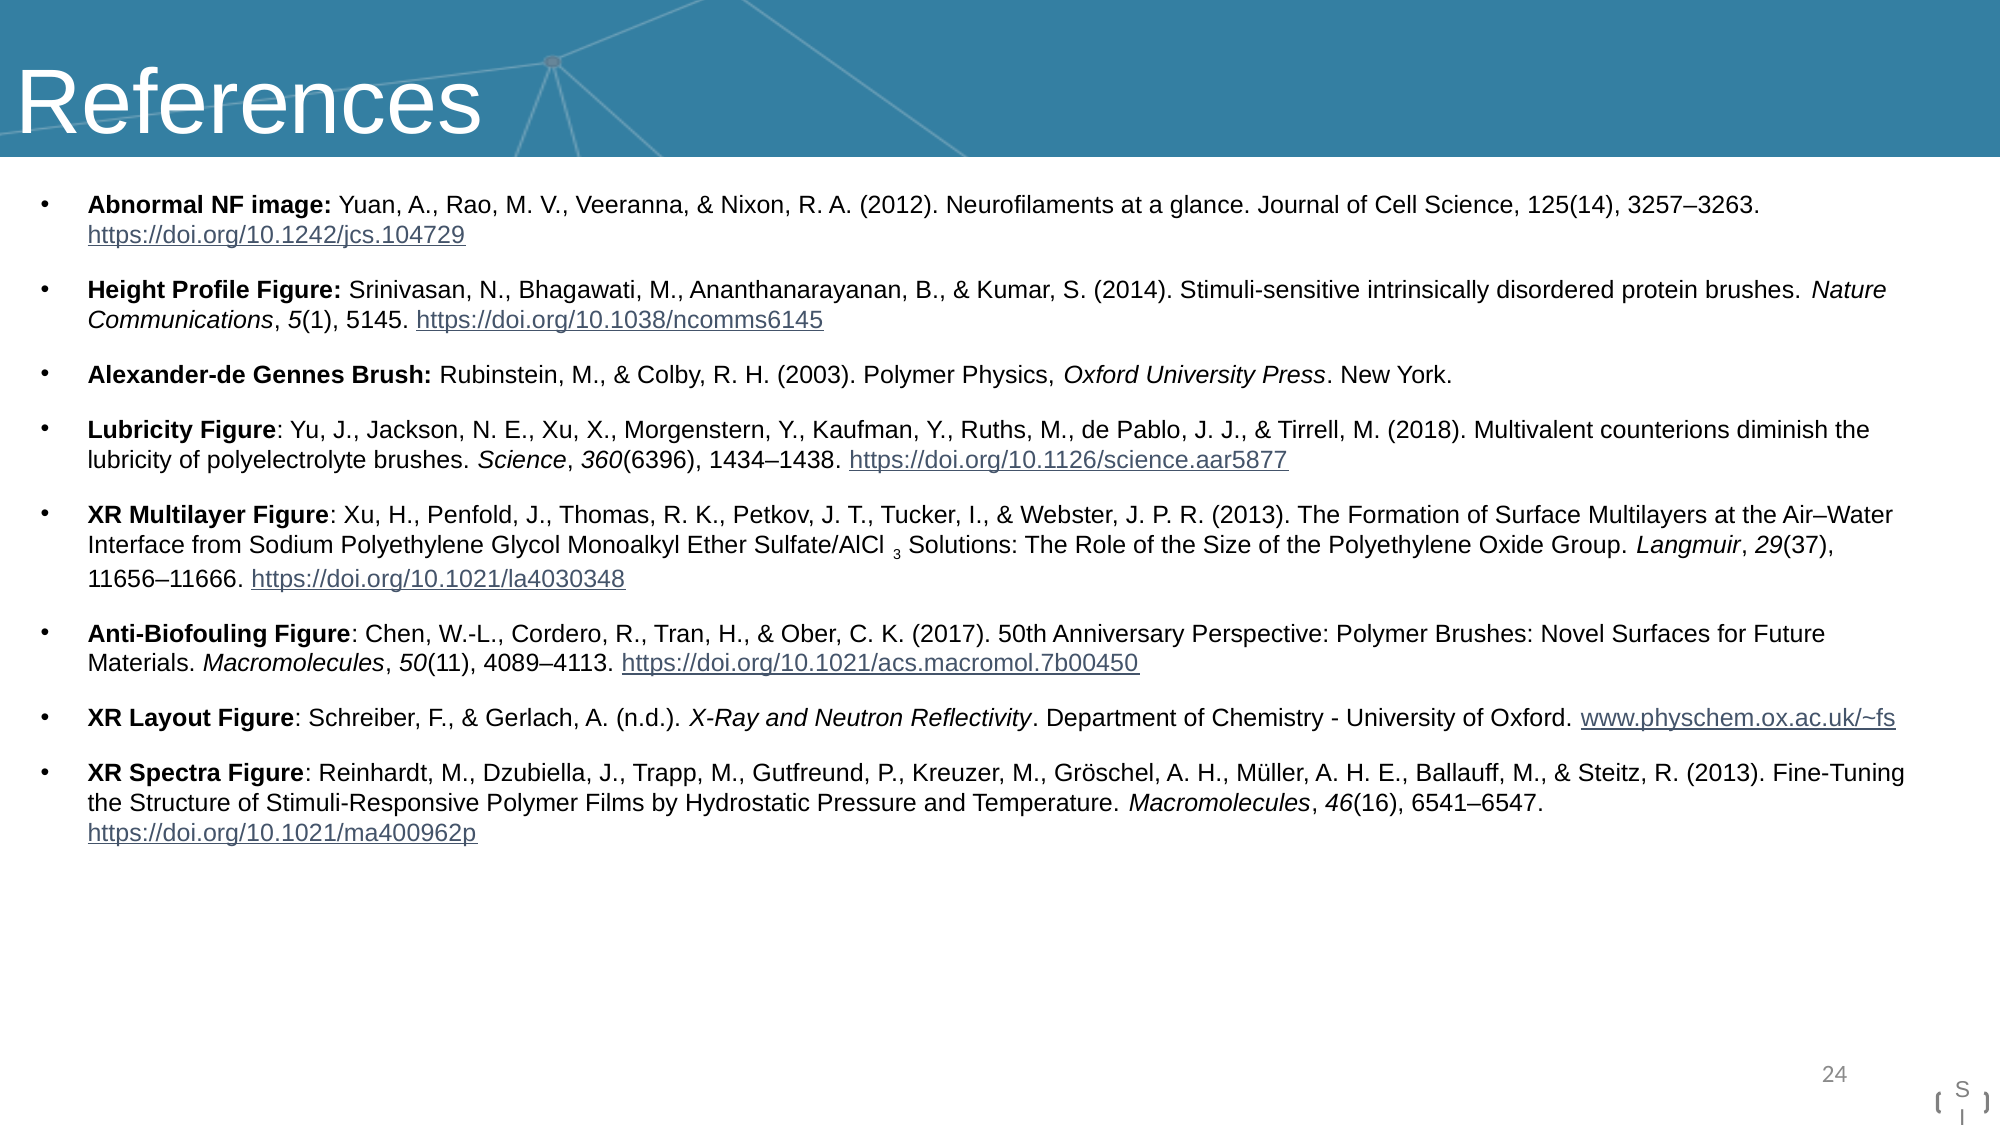

# References
Abnormal NF image: Yuan, A., Rao, M. V., Veeranna, & Nixon, R. A. (2012). Neurofilaments at a glance. Journal of Cell Science, 125(14), 3257–3263. https://doi.org/10.1242/jcs.104729
Height Profile Figure: Srinivasan, N., Bhagawati, M., Ananthanarayanan, B., & Kumar, S. (2014). Stimuli-sensitive intrinsically disordered protein brushes. Nature Communications, 5(1), 5145. https://doi.org/10.1038/ncomms6145
Alexander-de Gennes Brush: Rubinstein, M., & Colby, R. H. (2003). Polymer Physics, Oxford University Press. New York.
Lubricity Figure: Yu, J., Jackson, N. E., Xu, X., Morgenstern, Y., Kaufman, Y., Ruths, M., de Pablo, J. J., & Tirrell, M. (2018). Multivalent counterions diminish the lubricity of polyelectrolyte brushes. Science, 360(6396), 1434–1438. https://doi.org/10.1126/science.aar5877
XR Multilayer Figure: Xu, H., Penfold, J., Thomas, R. K., Petkov, J. T., Tucker, I., & Webster, J. P. R. (2013). The Formation of Surface Multilayers at the Air–Water Interface from Sodium Polyethylene Glycol Monoalkyl Ether Sulfate/AlCl 3 Solutions: The Role of the Size of the Polyethylene Oxide Group. Langmuir, 29(37), 11656–11666. https://doi.org/10.1021/la4030348
Anti-Biofouling Figure: Chen, W.-L., Cordero, R., Tran, H., & Ober, C. K. (2017). 50th Anniversary Perspective: Polymer Brushes: Novel Surfaces for Future Materials. Macromolecules, 50(11), 4089–4113. https://doi.org/10.1021/acs.macromol.7b00450
XR Layout Figure: Schreiber, F., & Gerlach, A. (n.d.). X-Ray and Neutron Reflectivity. Department of Chemistry - University of Oxford. www.physchem.ox.ac.uk/~fs
XR Spectra Figure: Reinhardt, M., Dzubiella, J., Trapp, M., Gutfreund, P., Kreuzer, M., Gröschel, A. H., Müller, A. H. E., Ballauff, M., & Steitz, R. (2013). Fine-Tuning the Structure of Stimuli-Responsive Polymer Films by Hydrostatic Pressure and Temperature. Macromolecules, 46(16), 6541–6547. https://doi.org/10.1021/ma400962p

24